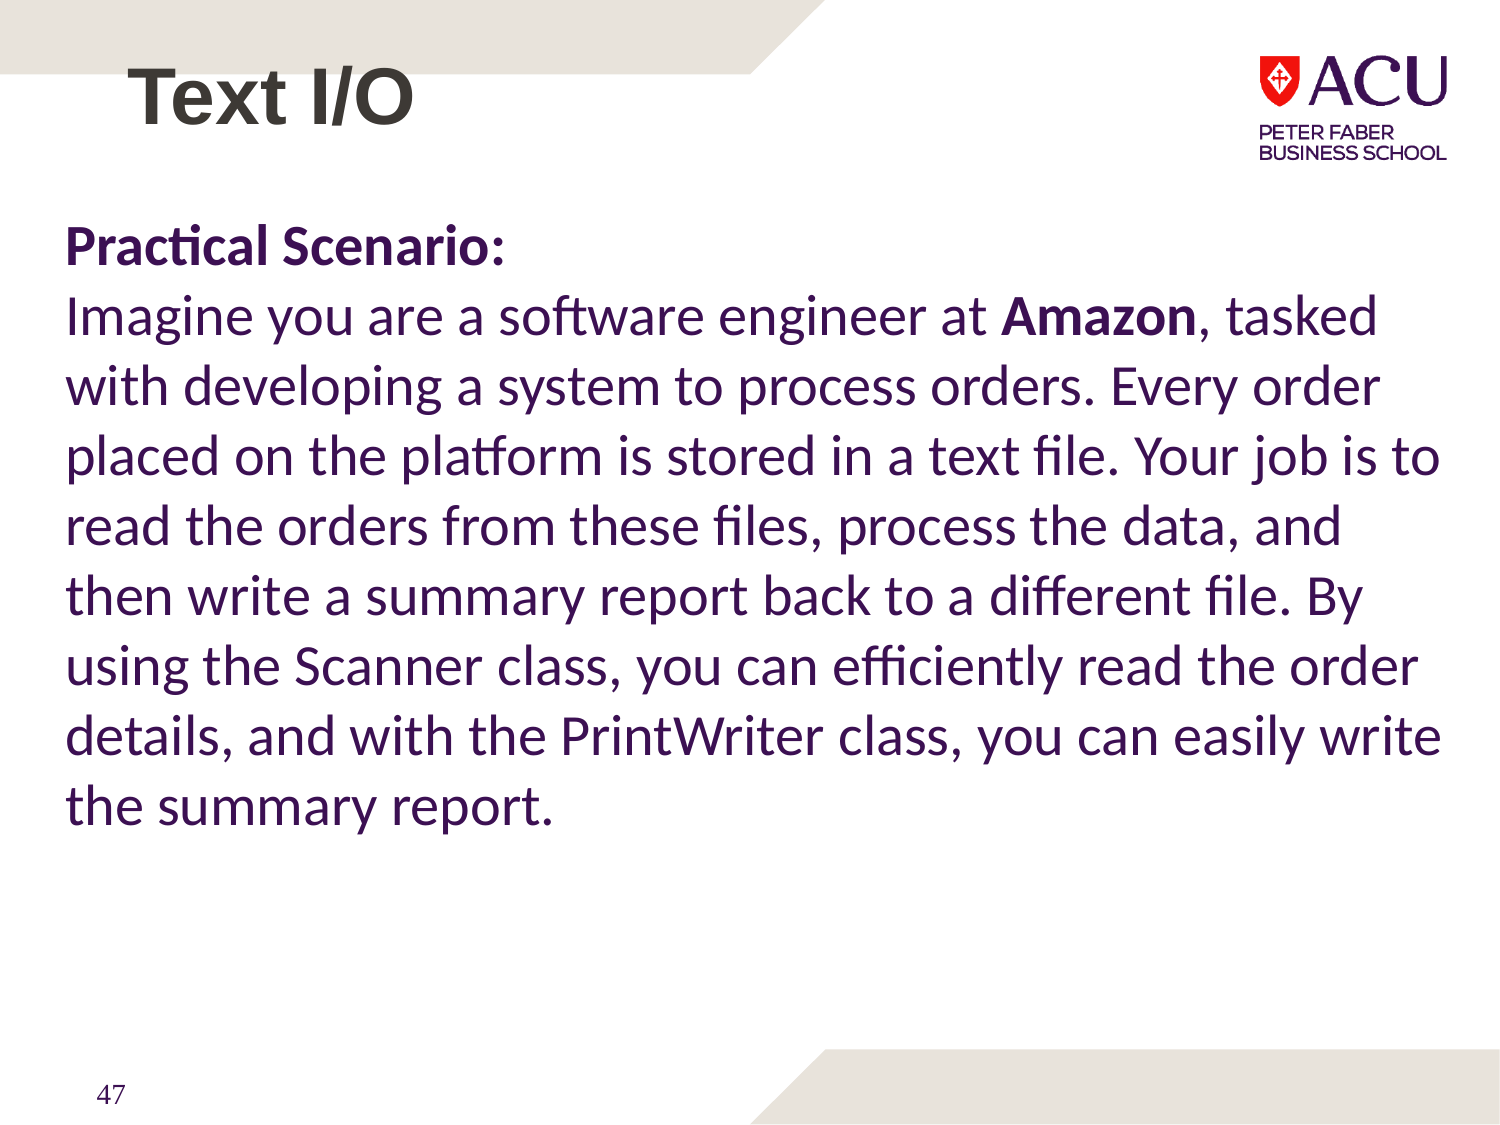

# Text I/O
Practical Scenario:
Imagine you are a software engineer at Amazon, tasked with developing a system to process orders. Every order placed on the platform is stored in a text file. Your job is to read the orders from these files, process the data, and then write a summary report back to a different file. By using the Scanner class, you can efficiently read the order details, and with the PrintWriter class, you can easily write the summary report.
47